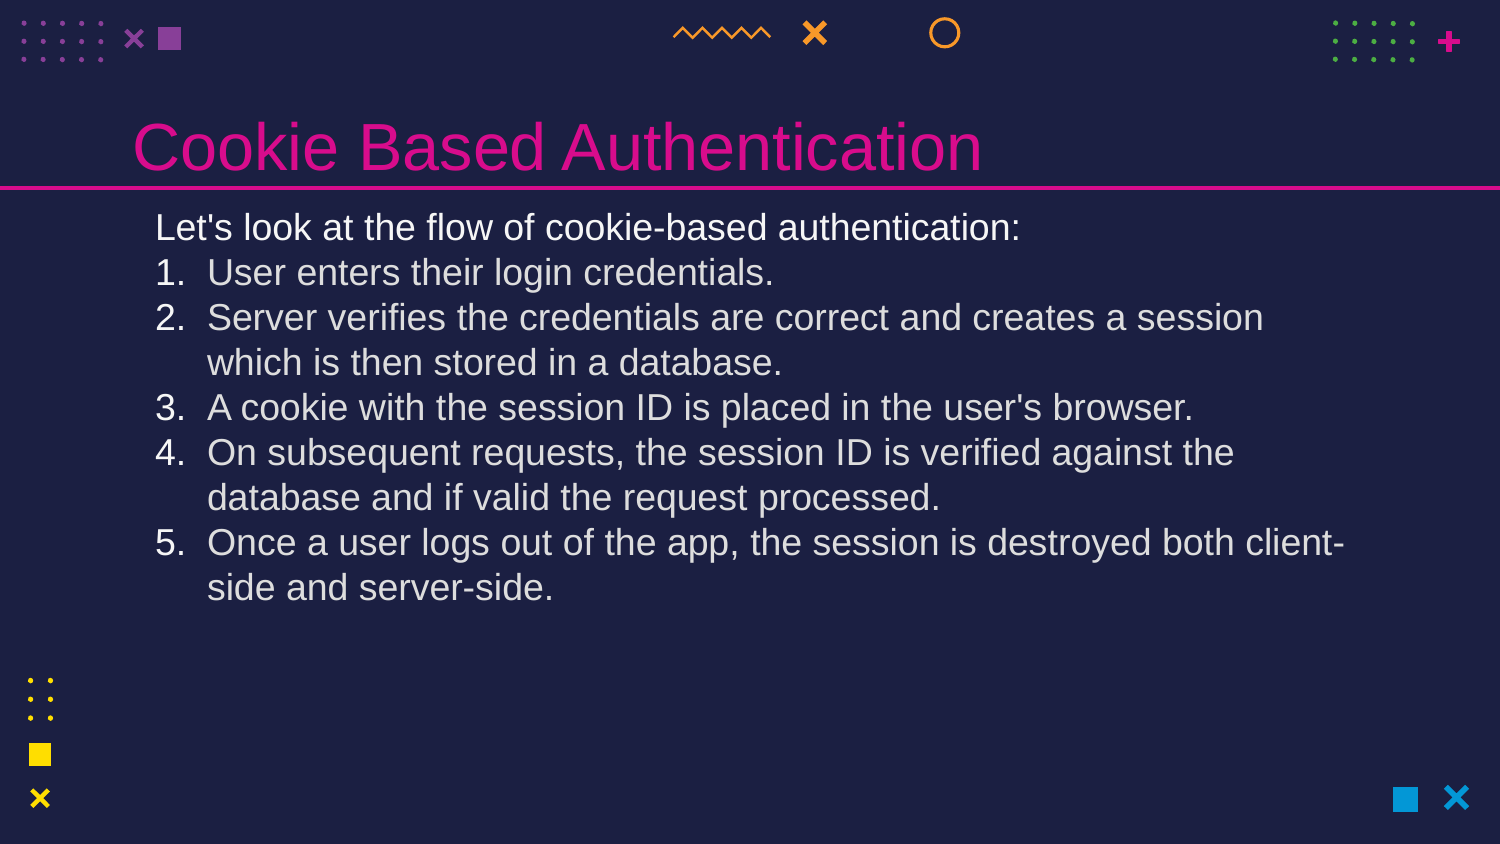

# Cookie Based Authentication
Let's look at the flow of cookie-based authentication:
User enters their login credentials.
Server verifies the credentials are correct and creates a session which is then stored in a database.
A cookie with the session ID is placed in the user's browser.
On subsequent requests, the session ID is verified against the database and if valid the request processed.
Once a user logs out of the app, the session is destroyed both client-side and server-side.